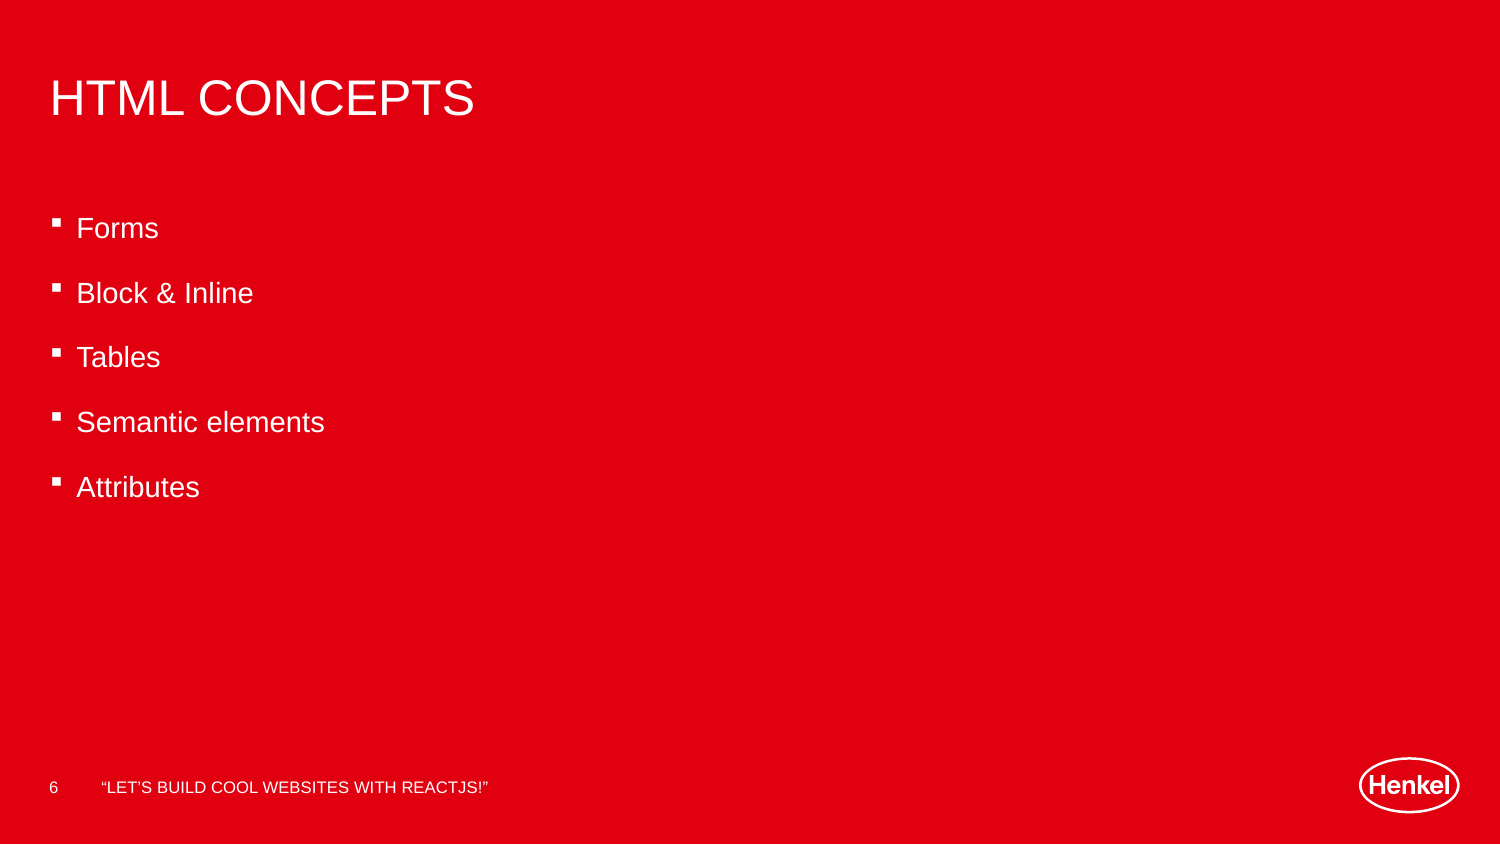

# HTML Concepts
Forms
Block & Inline
Tables
Semantic elements
Attributes

6
“Let’s Build Cool Websites with ReactJS!”